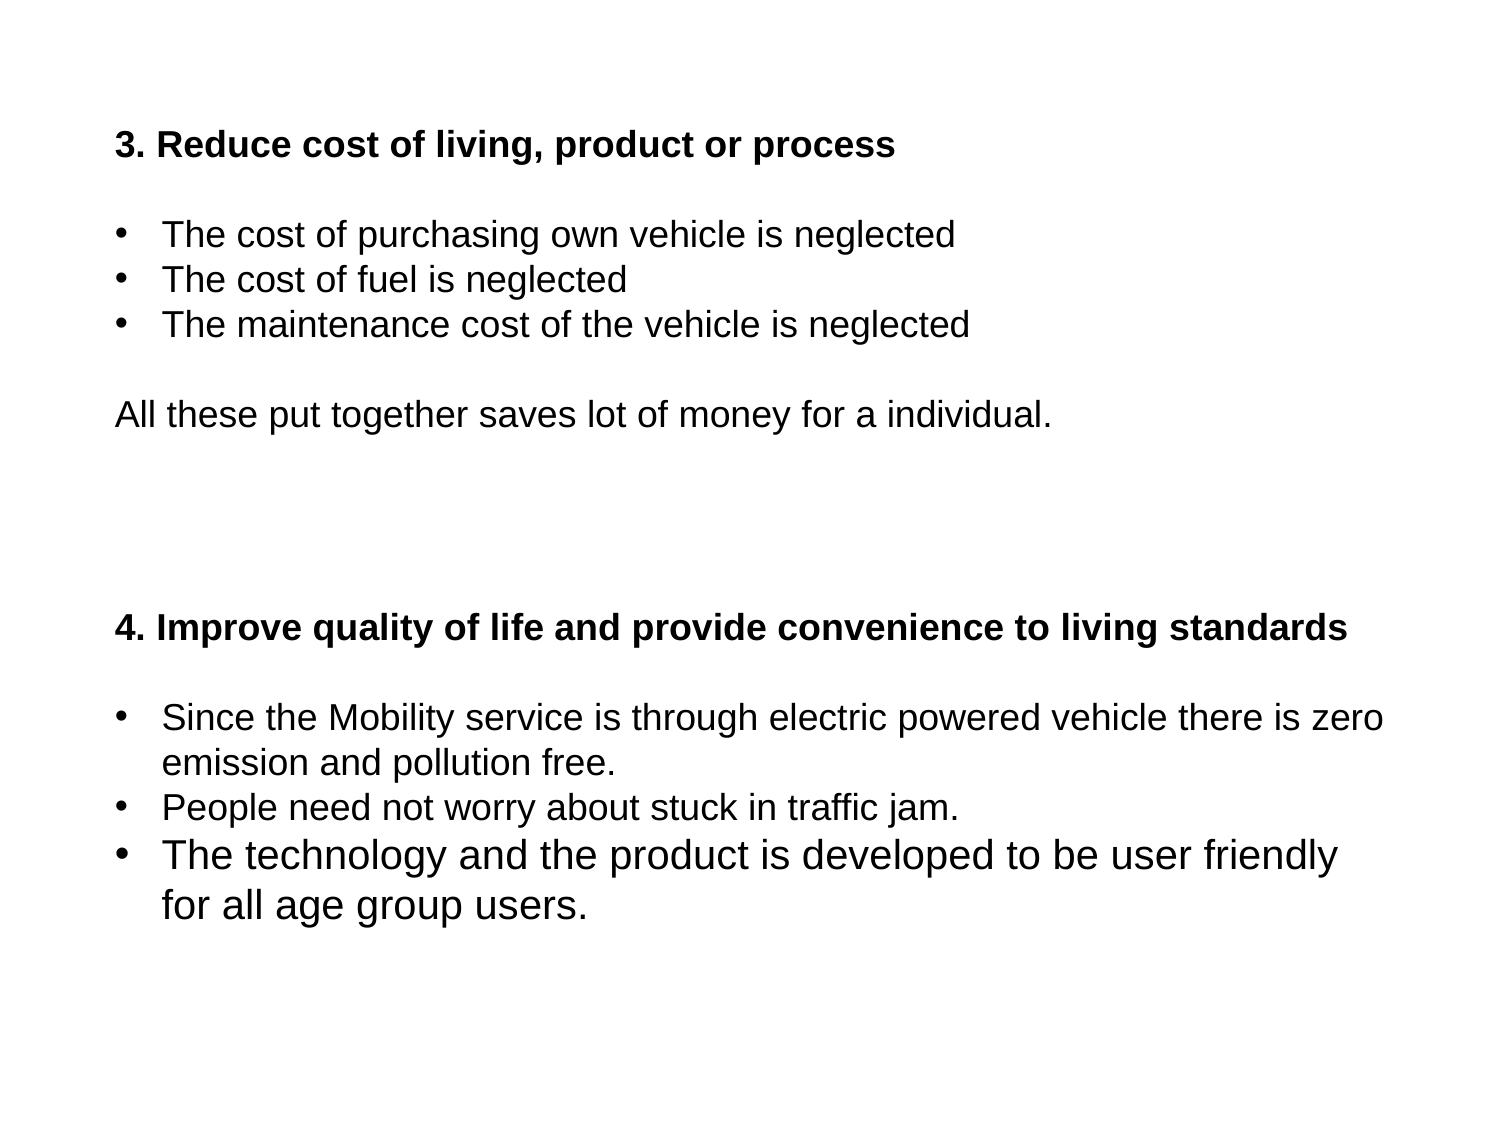

3. Reduce cost of living, product or process

The cost of purchasing own vehicle is neglected
The cost of fuel is neglected
The maintenance cost of the vehicle is neglected

All these put together saves lot of money for a individual.

4. Improve quality of life and provide convenience to living standards

Since the Mobility service is through electric powered vehicle there is zero emission and pollution free.
People need not worry about stuck in traffic jam.
The technology and the product is developed to be user friendly for all age group users.